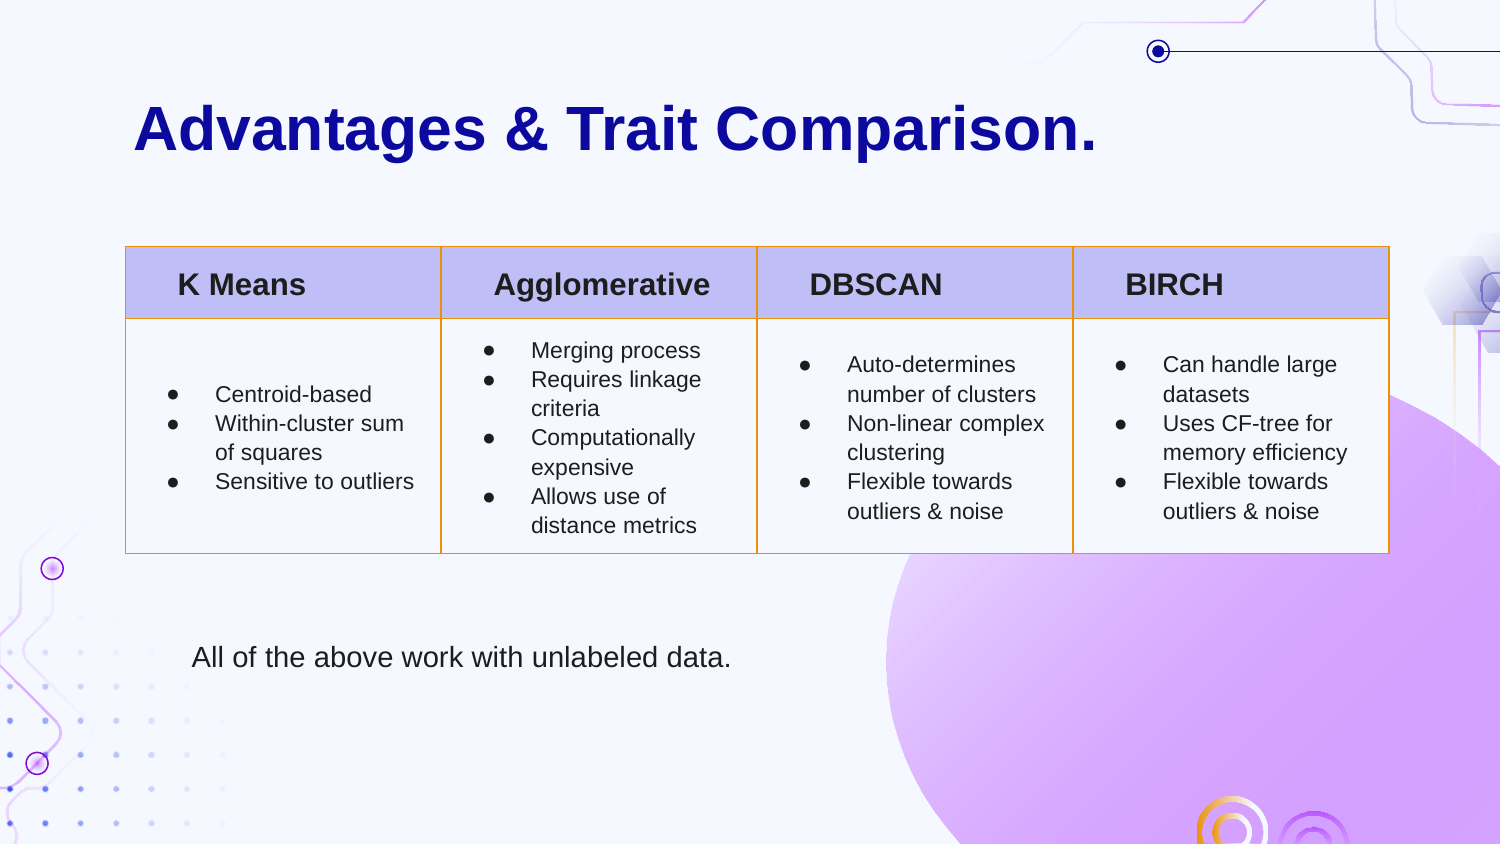

# Advantages & Trait Comparison.
| K Means | Agglomerative | DBSCAN | BIRCH |
| --- | --- | --- | --- |
| Centroid-based Within-cluster sum of squares Sensitive to outliers | Merging process Requires linkage criteria Computationally expensive Allows use of distance metrics | Auto-determines number of clusters Non-linear complex clustering Flexible towards outliers & noise | Can handle large datasets Uses CF-tree for memory efficiency Flexible towards outliers & noise |
All of the above work with unlabeled data.